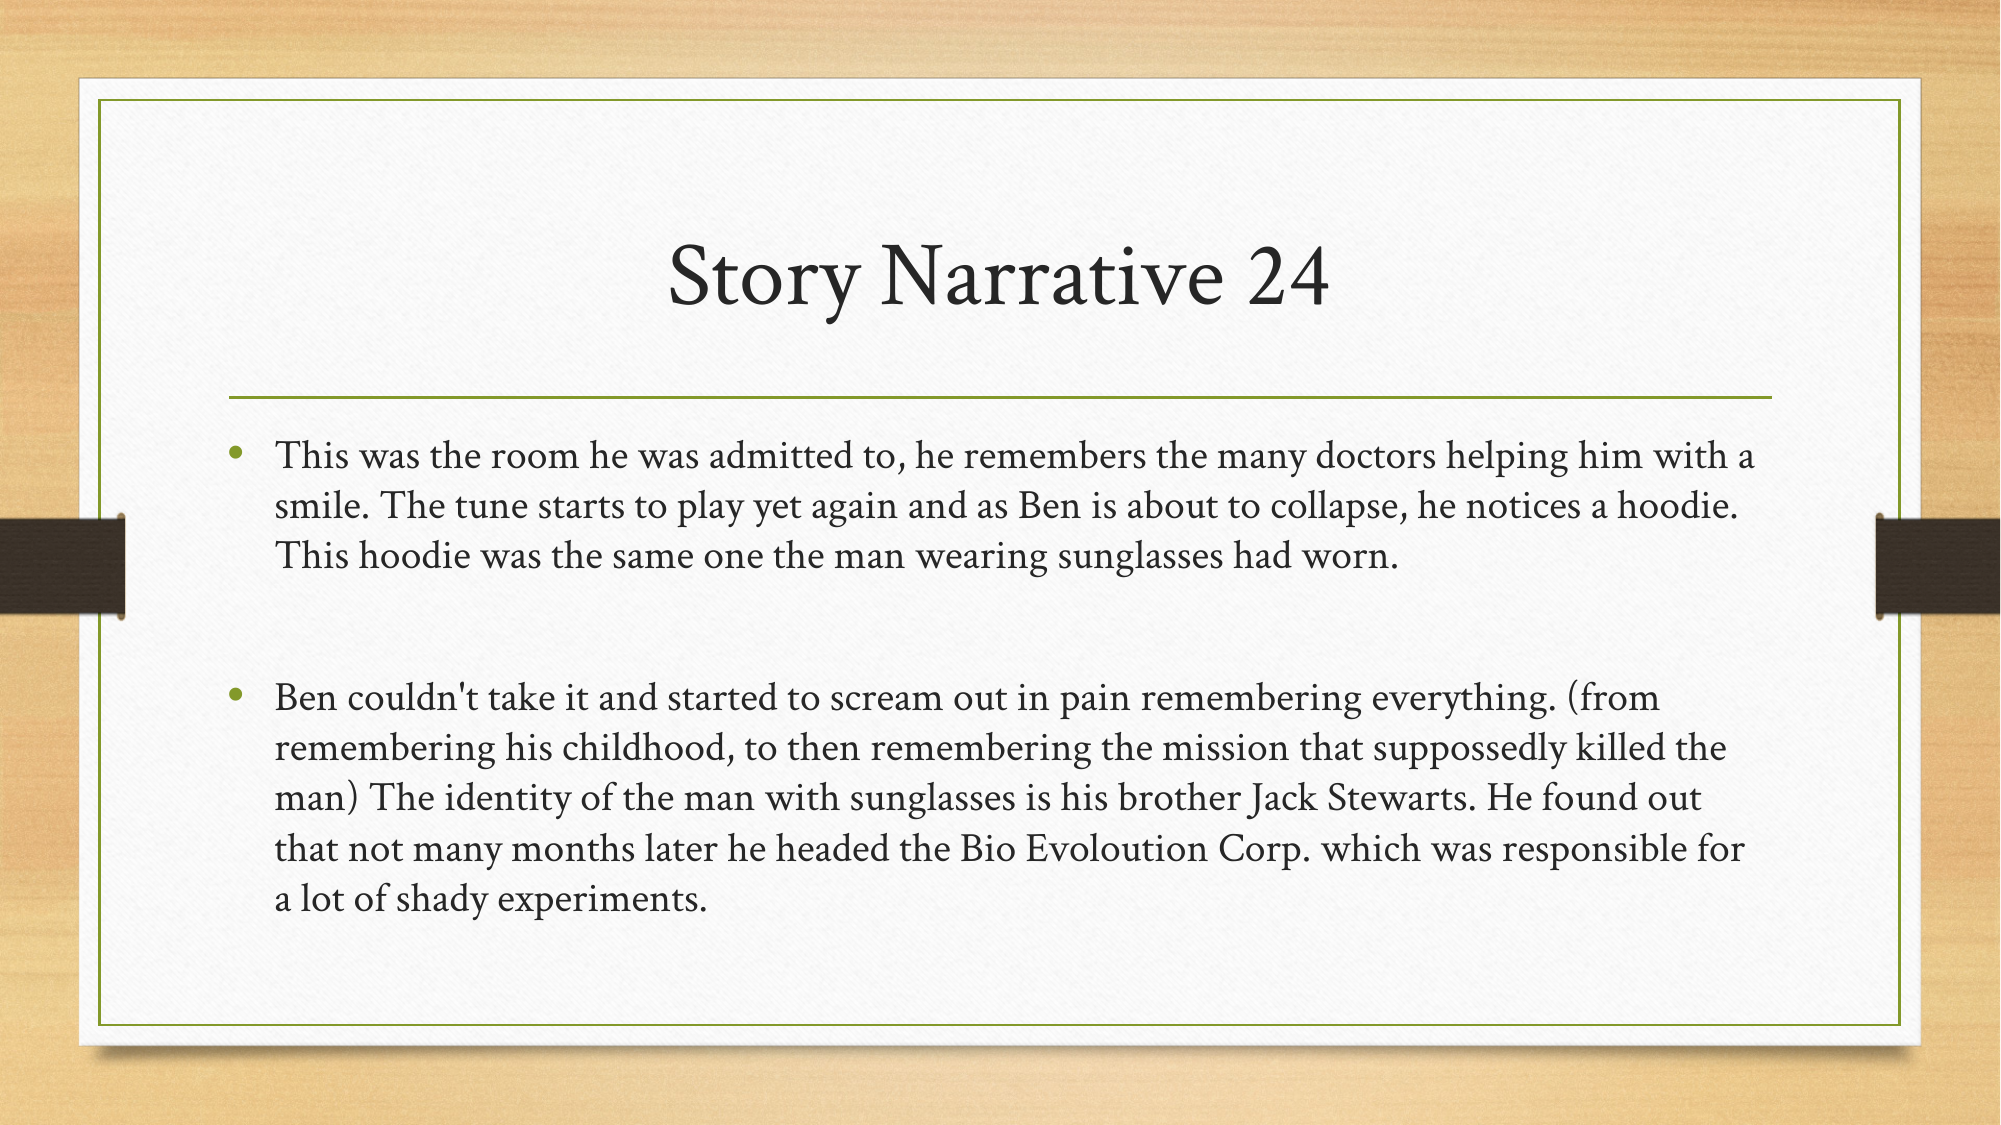

# Story Narrative 24
This was the room he was admitted to, he remembers the many doctors helping him with a smile. The tune starts to play yet again and as Ben is about to collapse, he notices a hoodie. This hoodie was the same one the man wearing sunglasses had worn.

Ben couldn't take it and started to scream out in pain remembering everything. (from remembering his childhood, to then remembering the mission that suppossedly killed the man) The identity of the man with sunglasses is his brother Jack Stewarts. He found out that not many months later he headed the Bio Evoloution Corp. which was responsible for a lot of shady experiments.